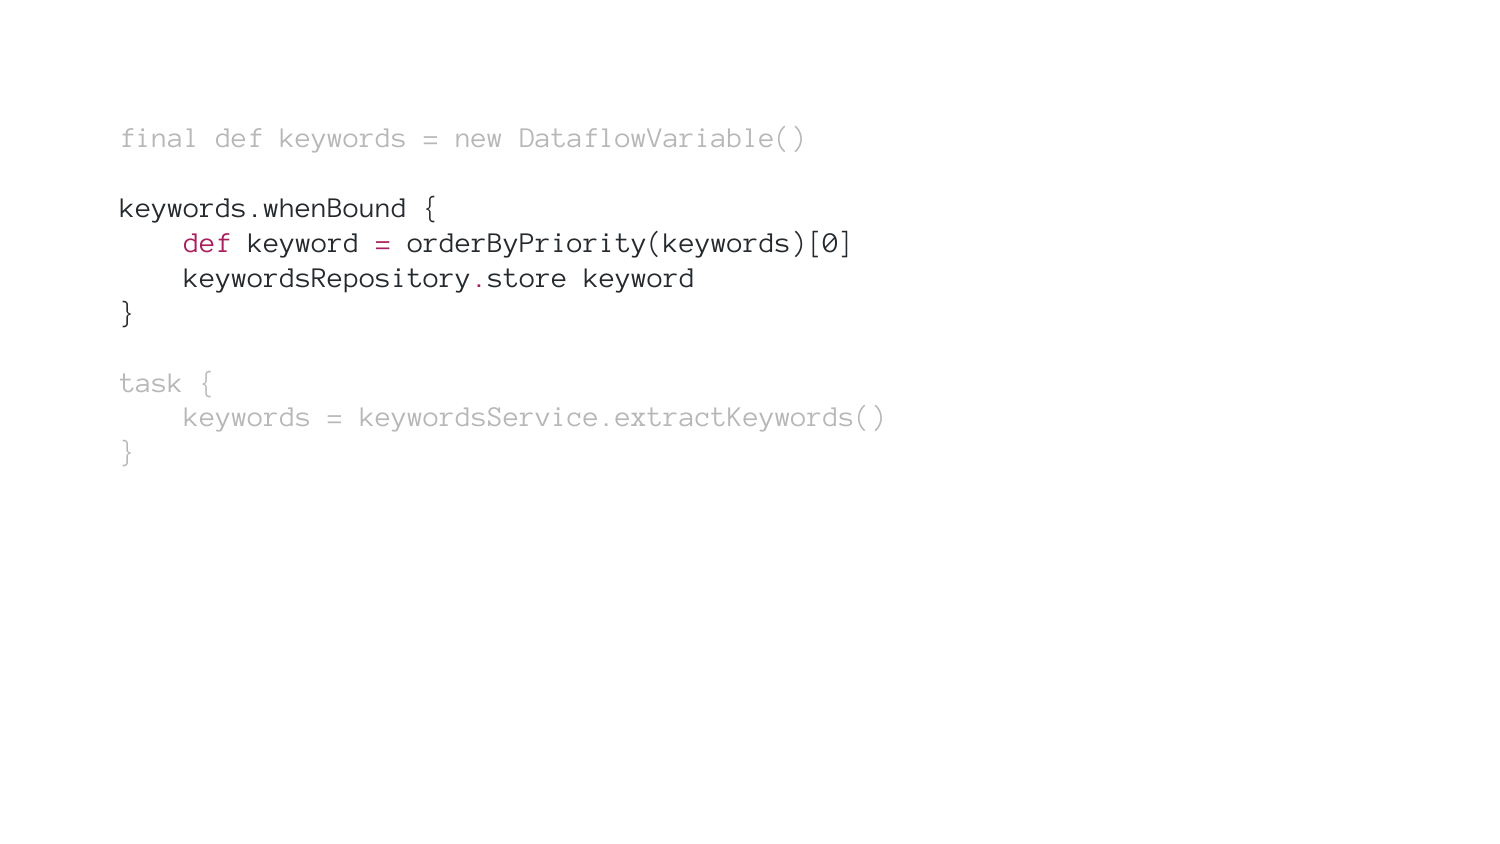

final def keywords = new DataflowVariable()

keywords.whenBound {
    def keyword = orderByPriority(keywords)[0]
    keywordsRepository.store keyword
}

task {
    keywords = keywordsService.extractKeywords()
}